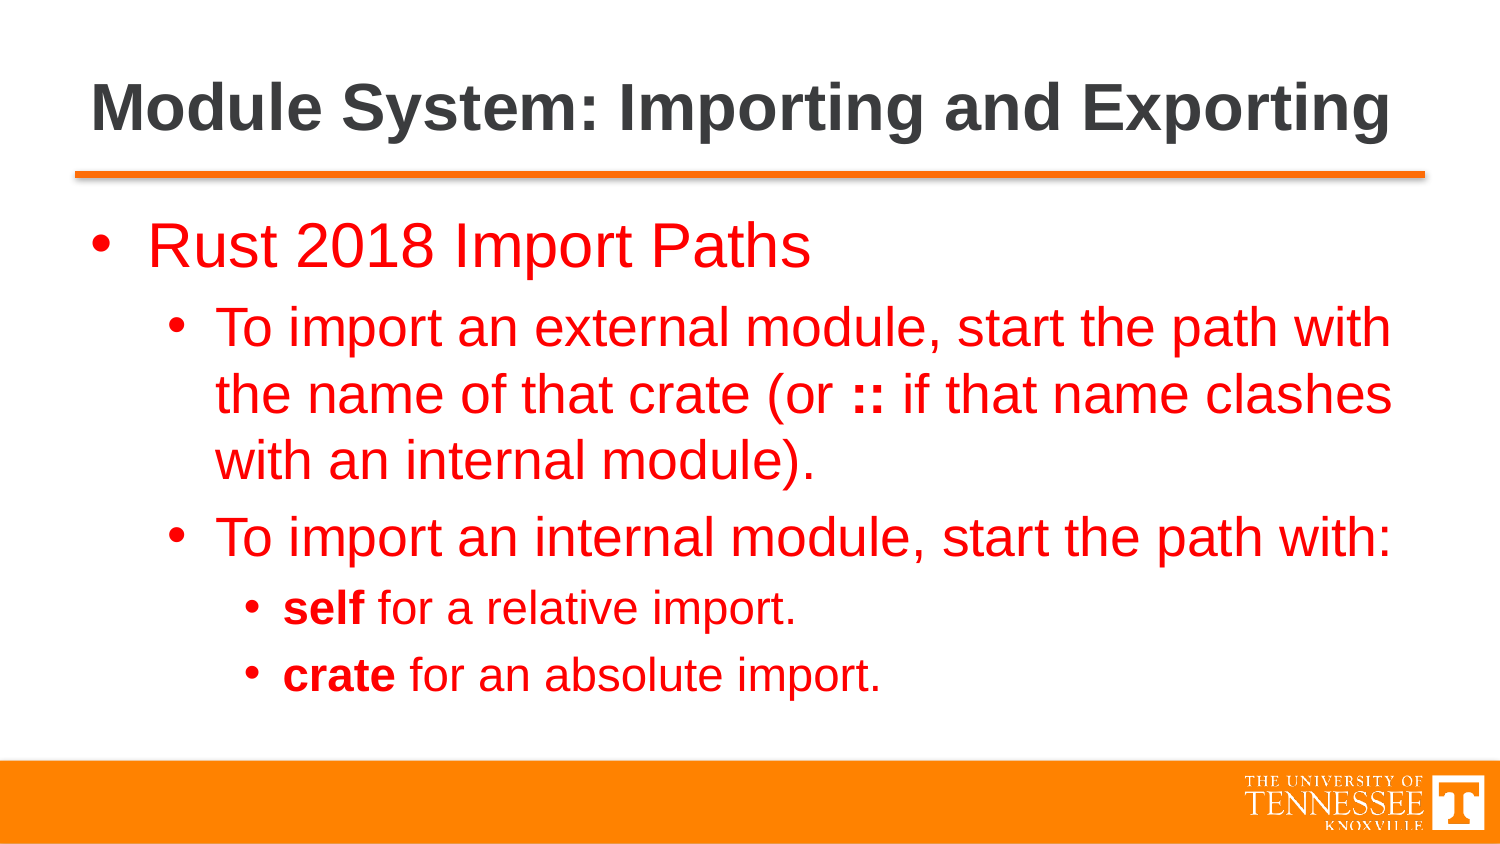

# Module System: Importing and Exporting
Rust 2018 Import Paths
To import an external module, start the path with the name of that crate (or :: if that name clashes with an internal module).
To import an internal module, start the path with:
self for a relative import.
crate for an absolute import.